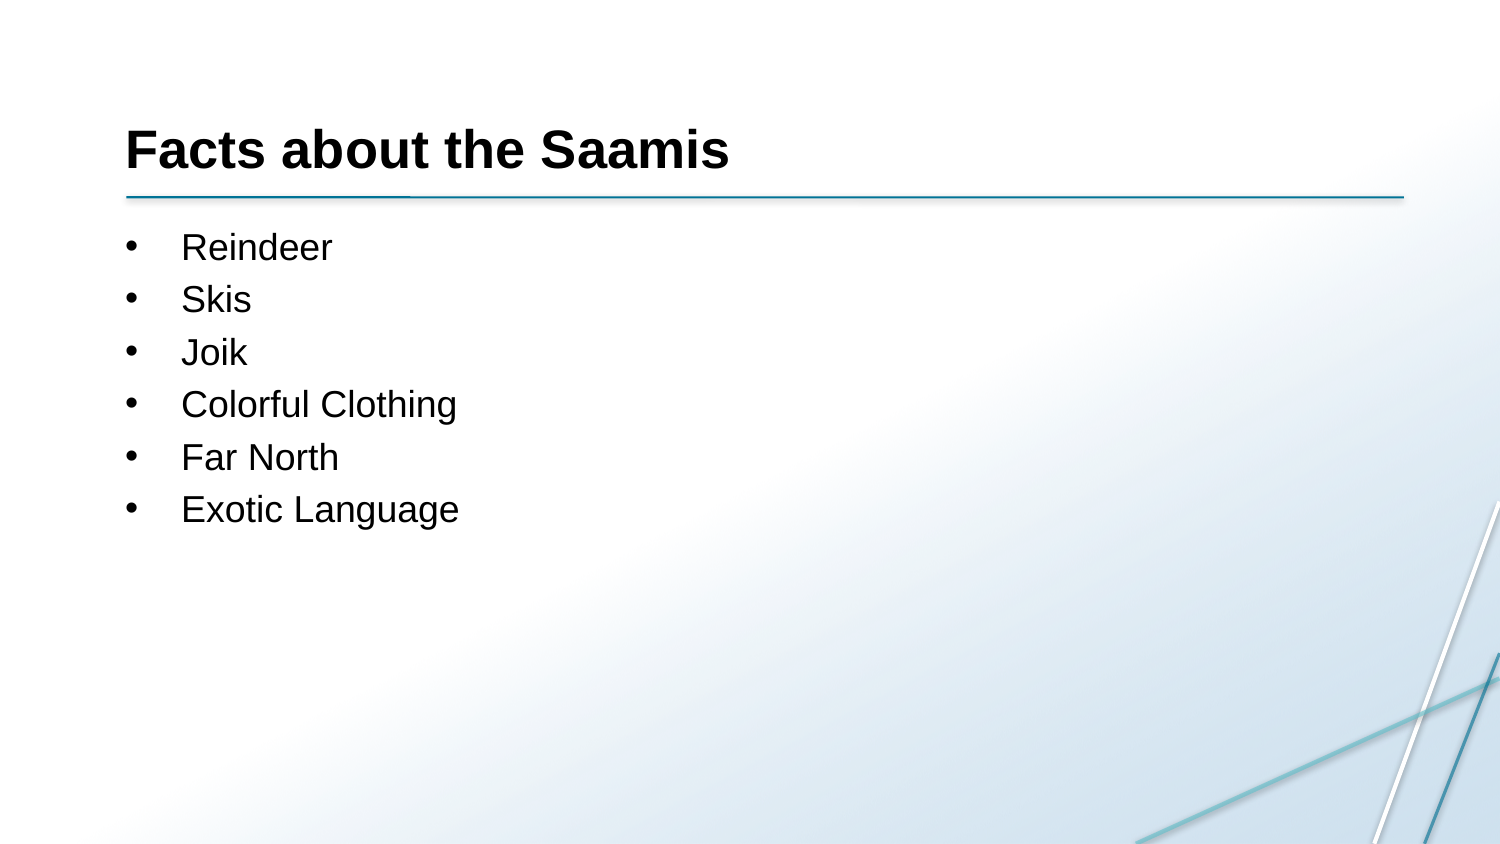

# Facts about the Saamis
Reindeer
Skis
Joik
Colorful Clothing
Far North
Exotic Language